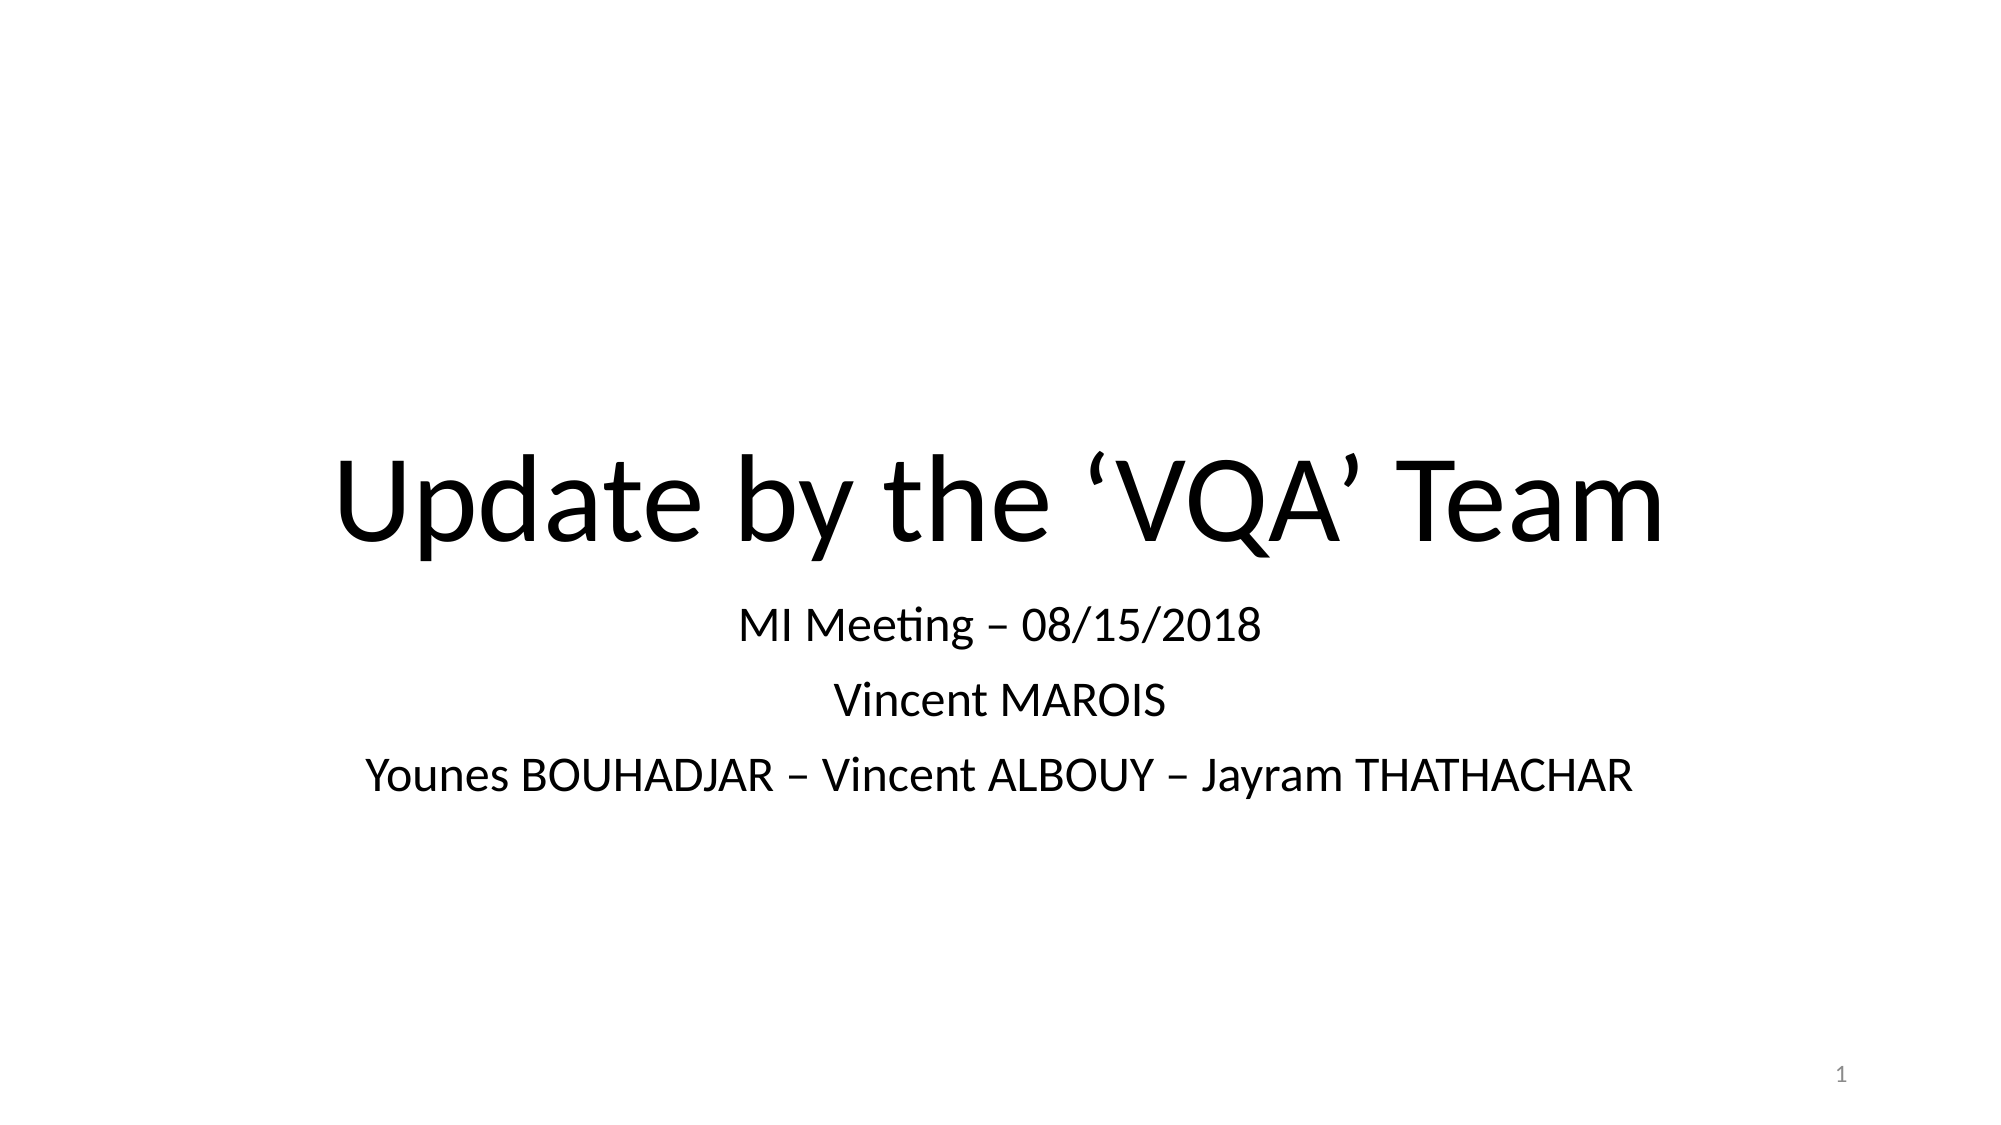

# Update by the ‘VQA’ Team
MI Meeting – 08/15/2018
Vincent MAROIS
Younes BOUHADJAR – Vincent ALBOUY – Jayram THATHACHAR
1